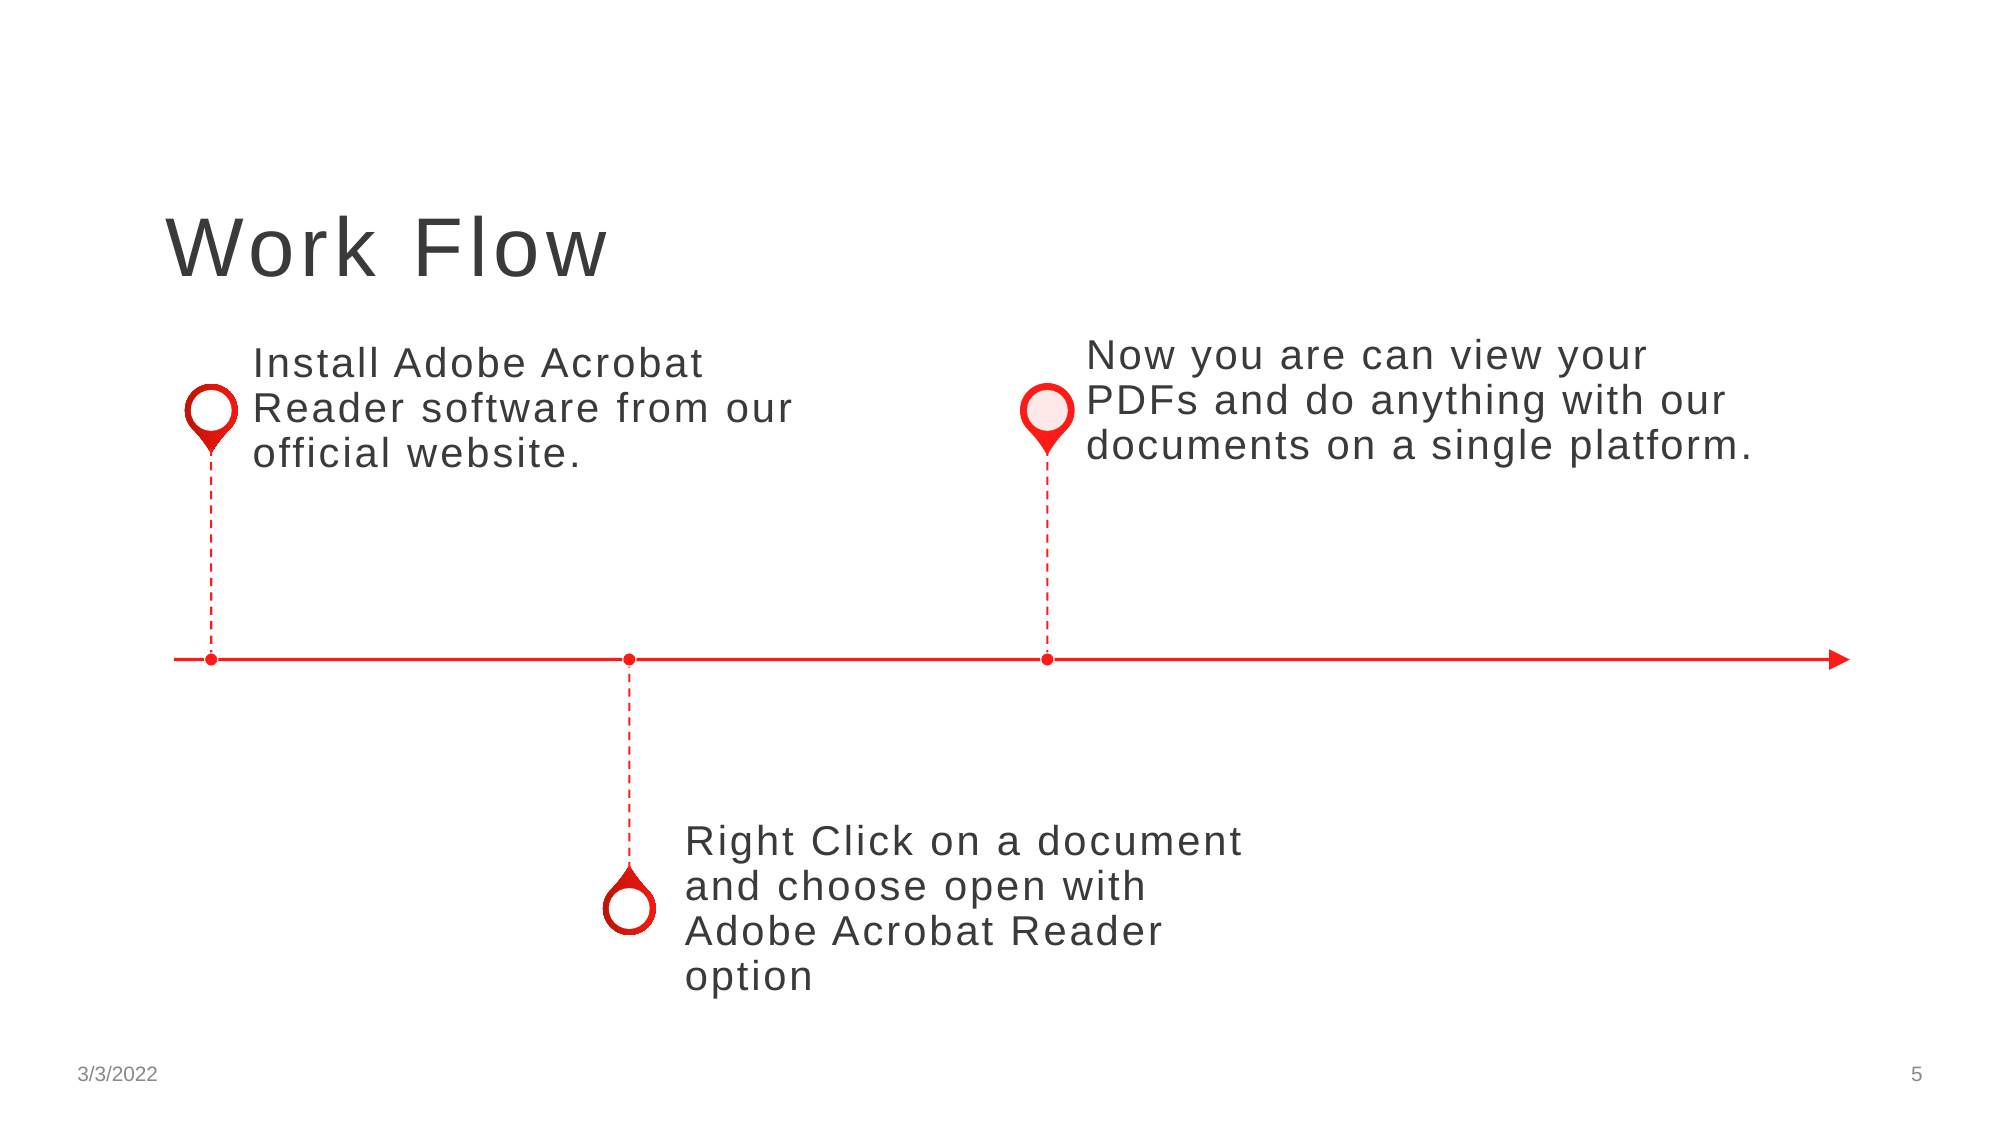

# Work Flow
Install Adobe Acrobat Reader software from our official website.
Right Click on a document and choose open with Adobe Acrobat Reader option
Now you are can view your PDFs and do anything with our documents on a single platform.
3/3/2022
5